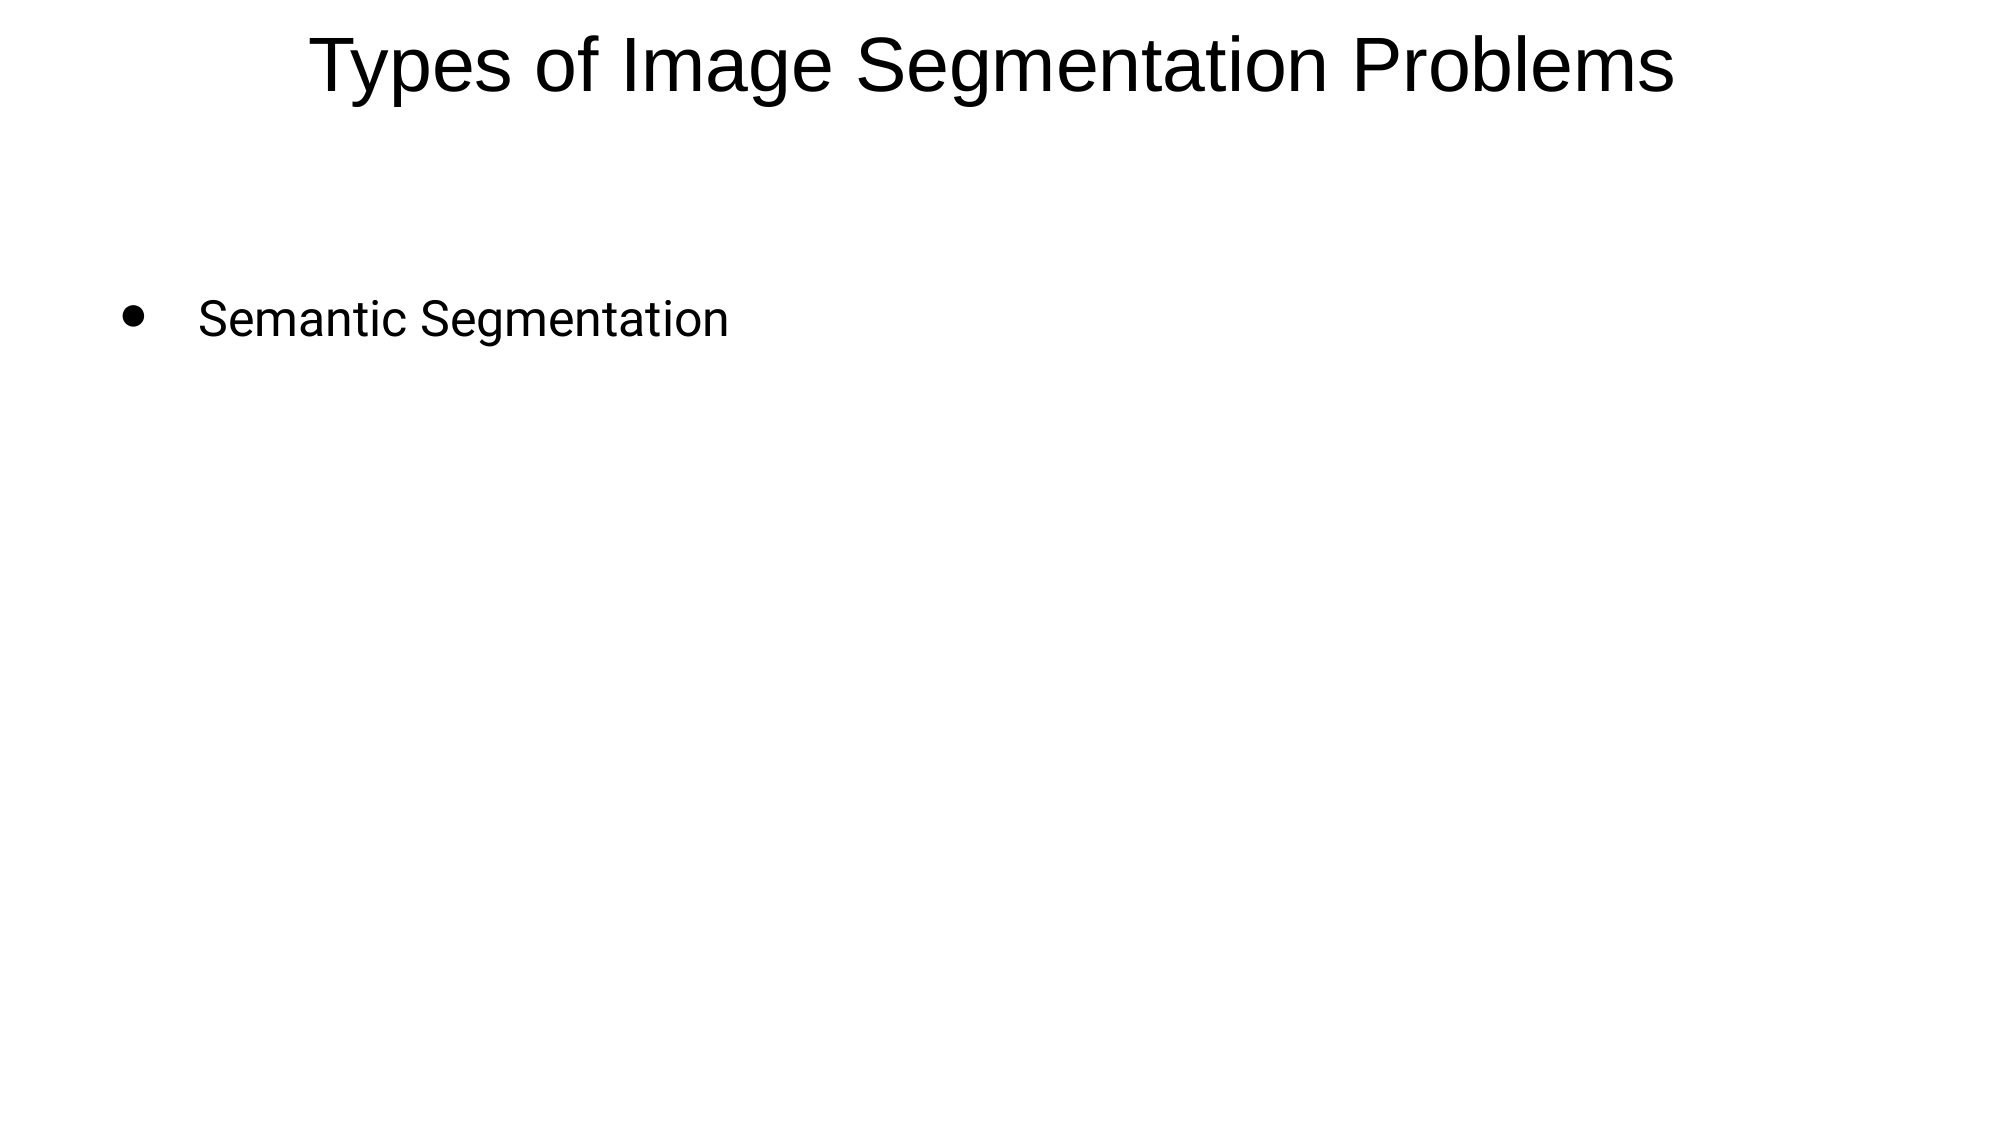

# Types of Image Segmentation Problems
Semantic Segmentation